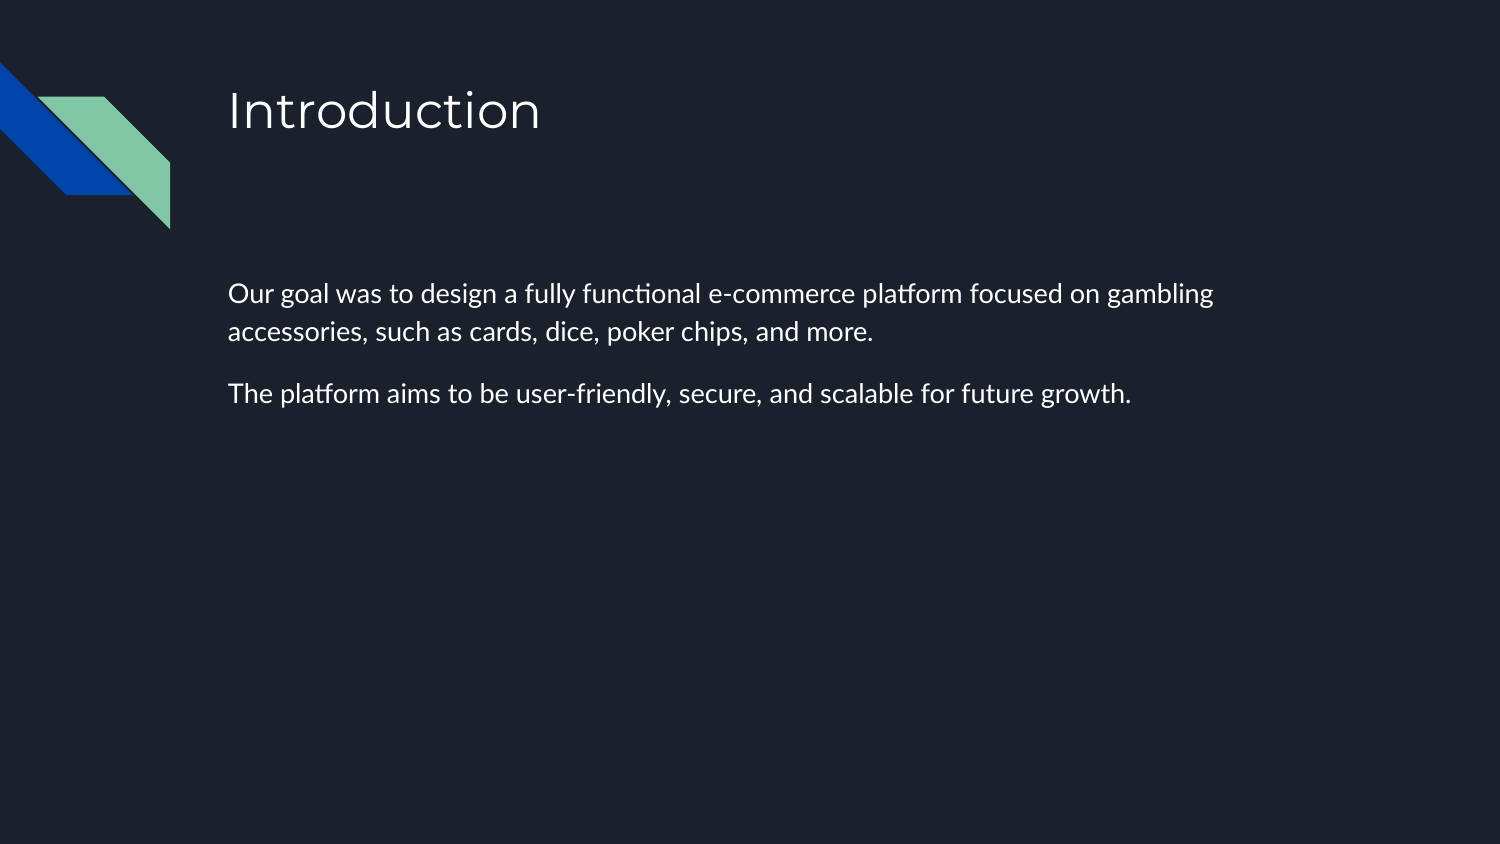

# Introduction
Our goal was to design a fully functional e-commerce platform focused on gambling accessories, such as cards, dice, poker chips, and more.
The platform aims to be user-friendly, secure, and scalable for future growth.